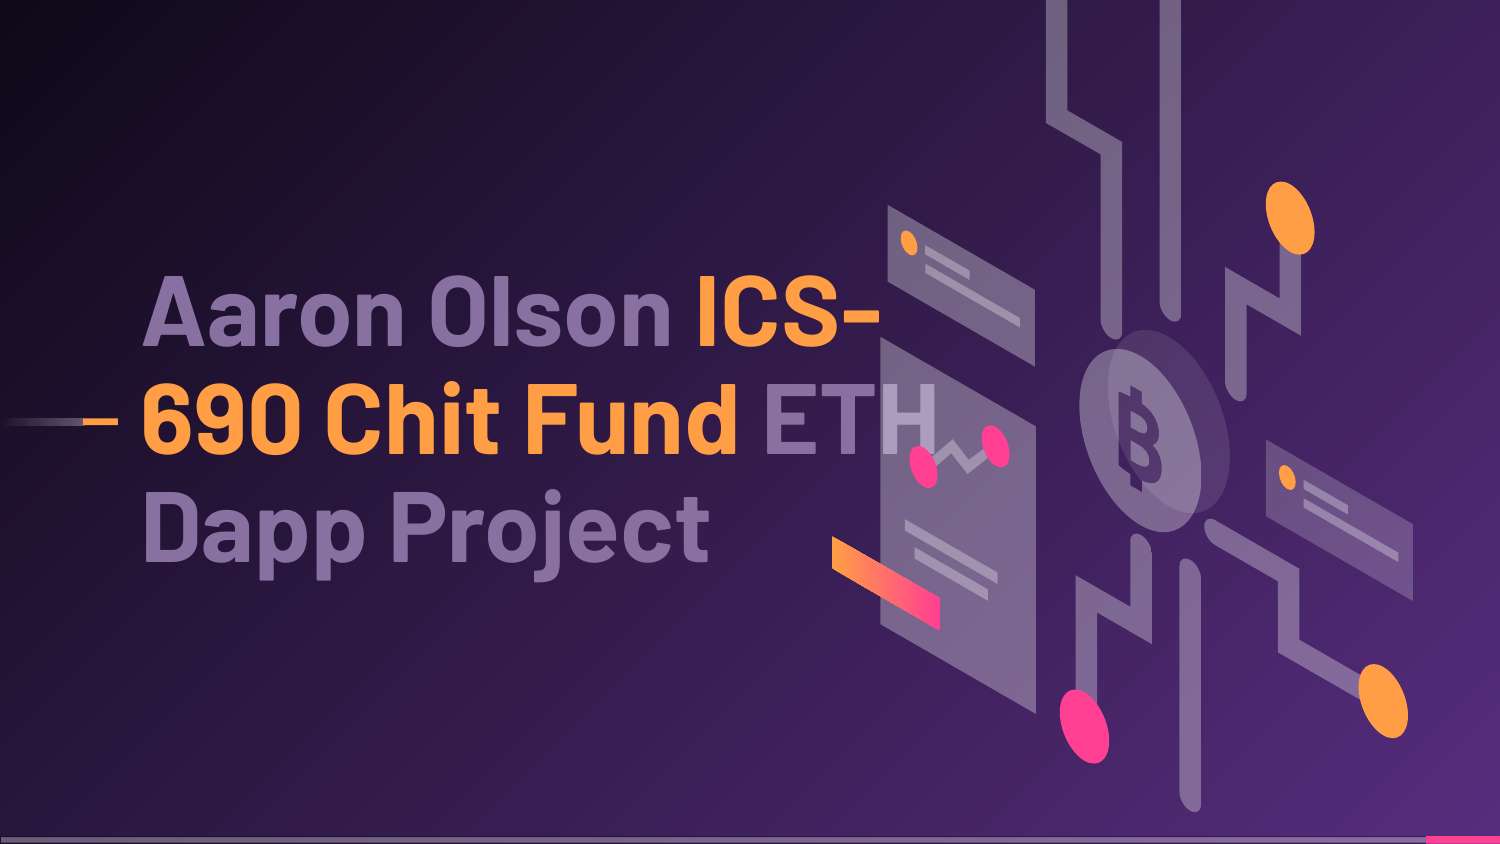

# Aaron Olson ICS-690 Chit Fund ETH Dapp Project